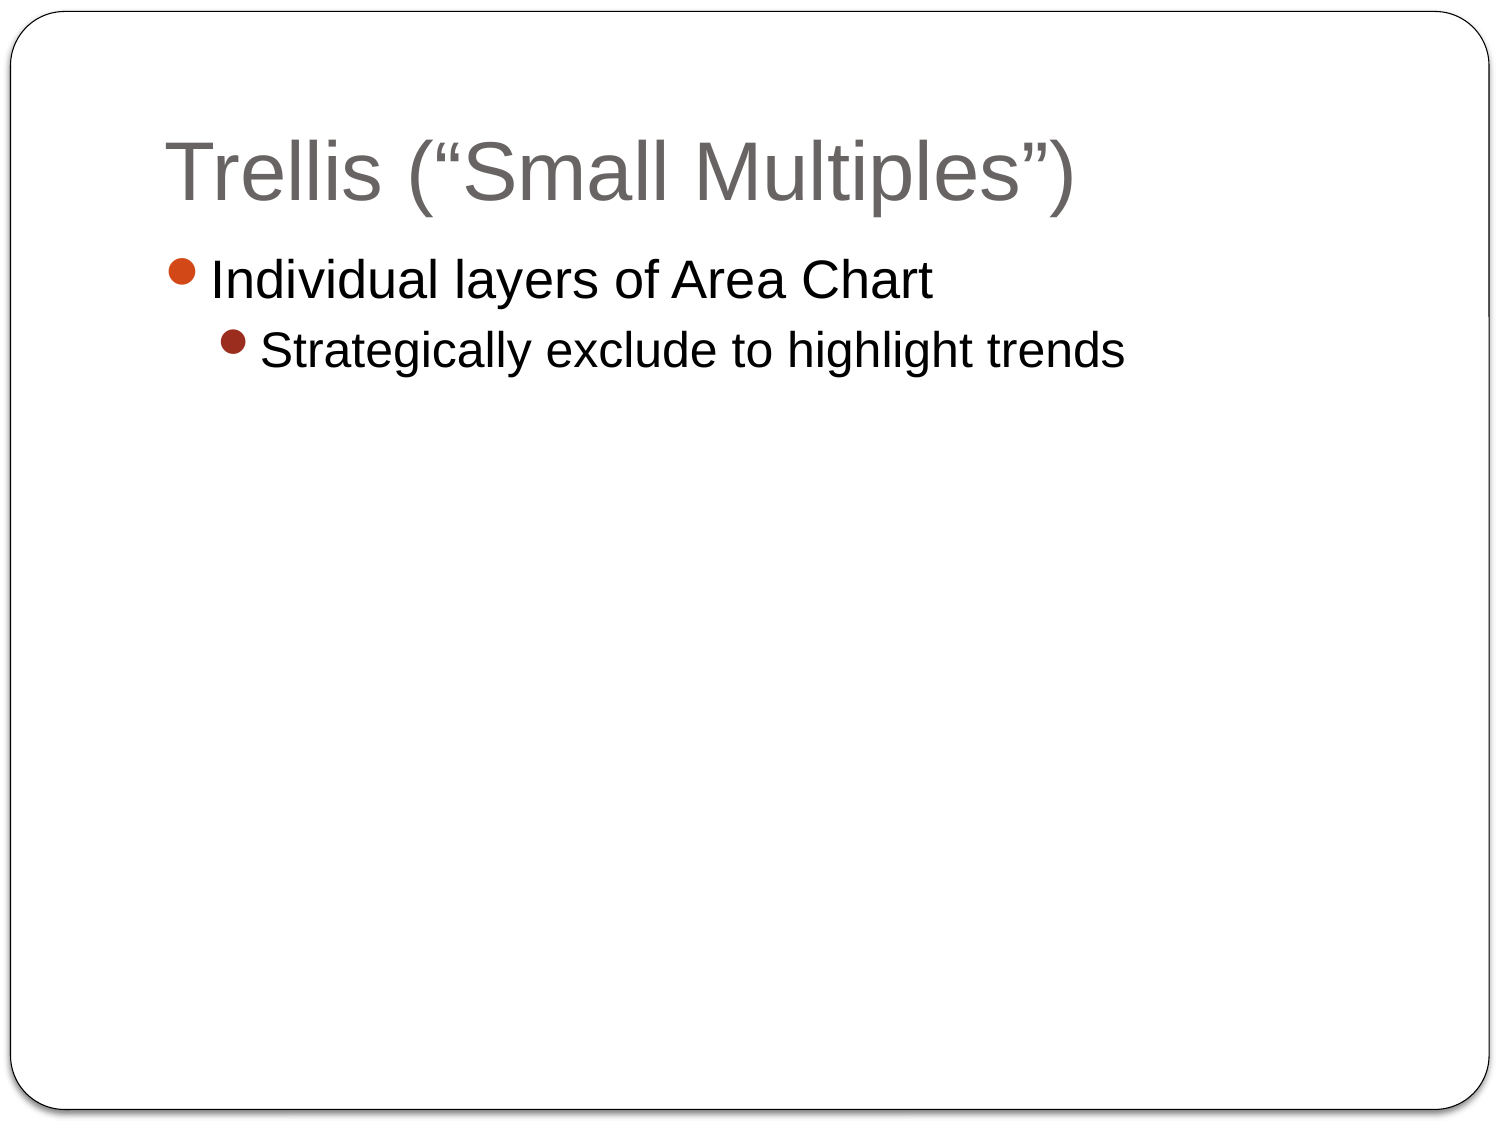

# Trellis (“Small Multiples”)
Individual layers of Area Chart
Strategically exclude to highlight trends